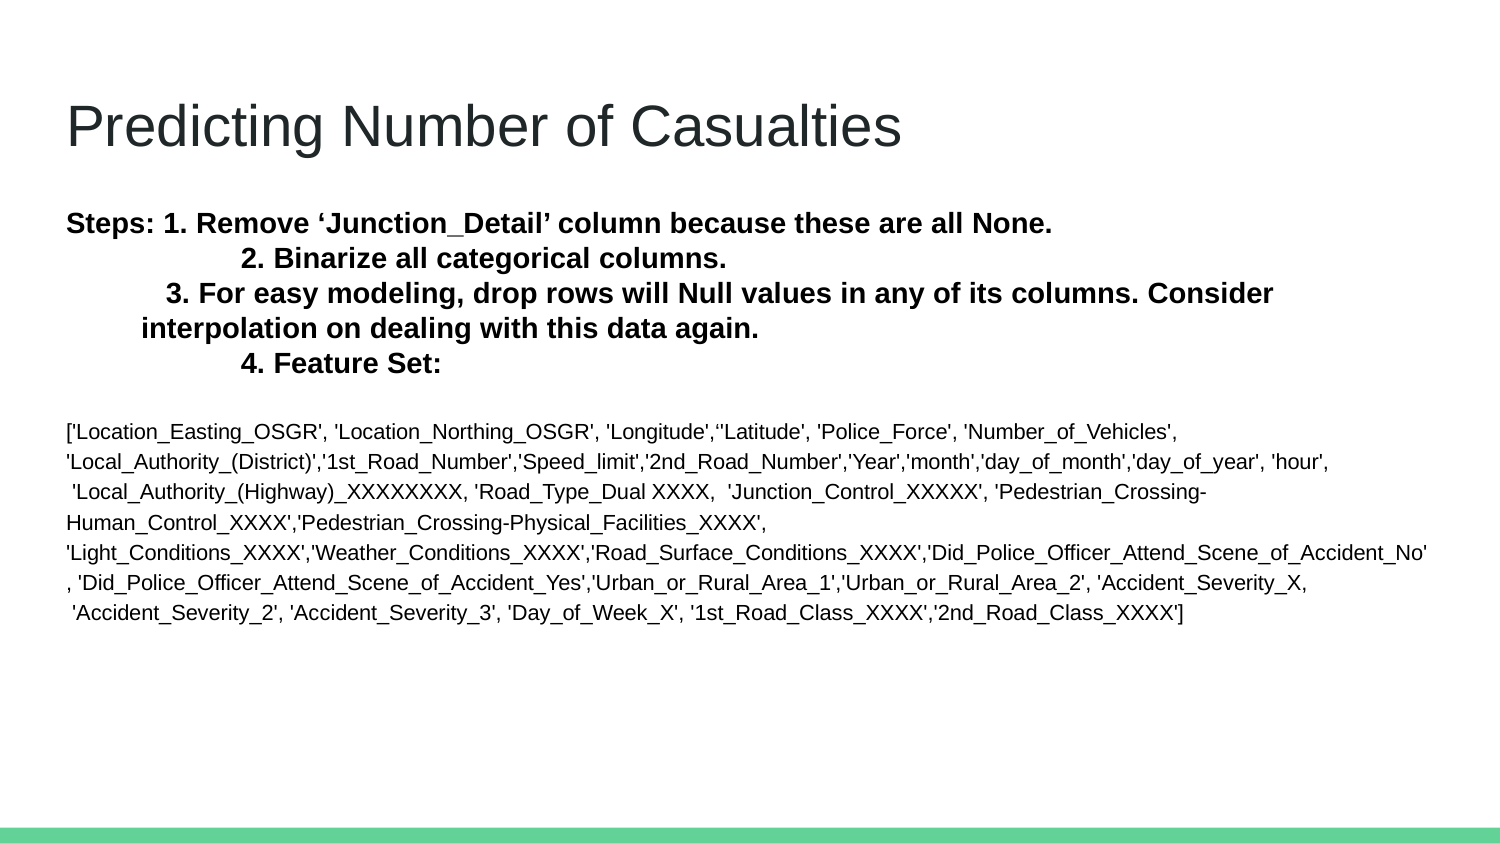

# Predicting Number of Casualties
Steps: 1. Remove ‘Junction_Detail’ column because these are all None.
	   2. Binarize all categorical columns.
   3. For easy modeling, drop rows will Null values in any of its columns. Consider interpolation on dealing with this data again.
	   4. Feature Set:

['Location_Easting_OSGR', 'Location_Northing_OSGR', 'Longitude',‘'Latitude', 'Police_Force', 'Number_of_Vehicles', 'Local_Authority_(District)','1st_Road_Number','Speed_limit','2nd_Road_Number','Year','month','day_of_month','day_of_year', 'hour',
 'Local_Authority_(Highway)_XXXXXXXX, 'Road_Type_Dual XXXX,  'Junction_Control_XXXXX', 'Pedestrian_Crossing-Human_Control_XXXX','Pedestrian_Crossing-Physical_Facilities_XXXX',
'Light_Conditions_XXXX','Weather_Conditions_XXXX','Road_Surface_Conditions_XXXX','Did_Police_Officer_Attend_Scene_of_Accident_No', 'Did_Police_Officer_Attend_Scene_of_Accident_Yes','Urban_or_Rural_Area_1','Urban_or_Rural_Area_2', 'Accident_Severity_X,
 'Accident_Severity_2', 'Accident_Severity_3', 'Day_of_Week_X', '1st_Road_Class_XXXX','2nd_Road_Class_XXXX']